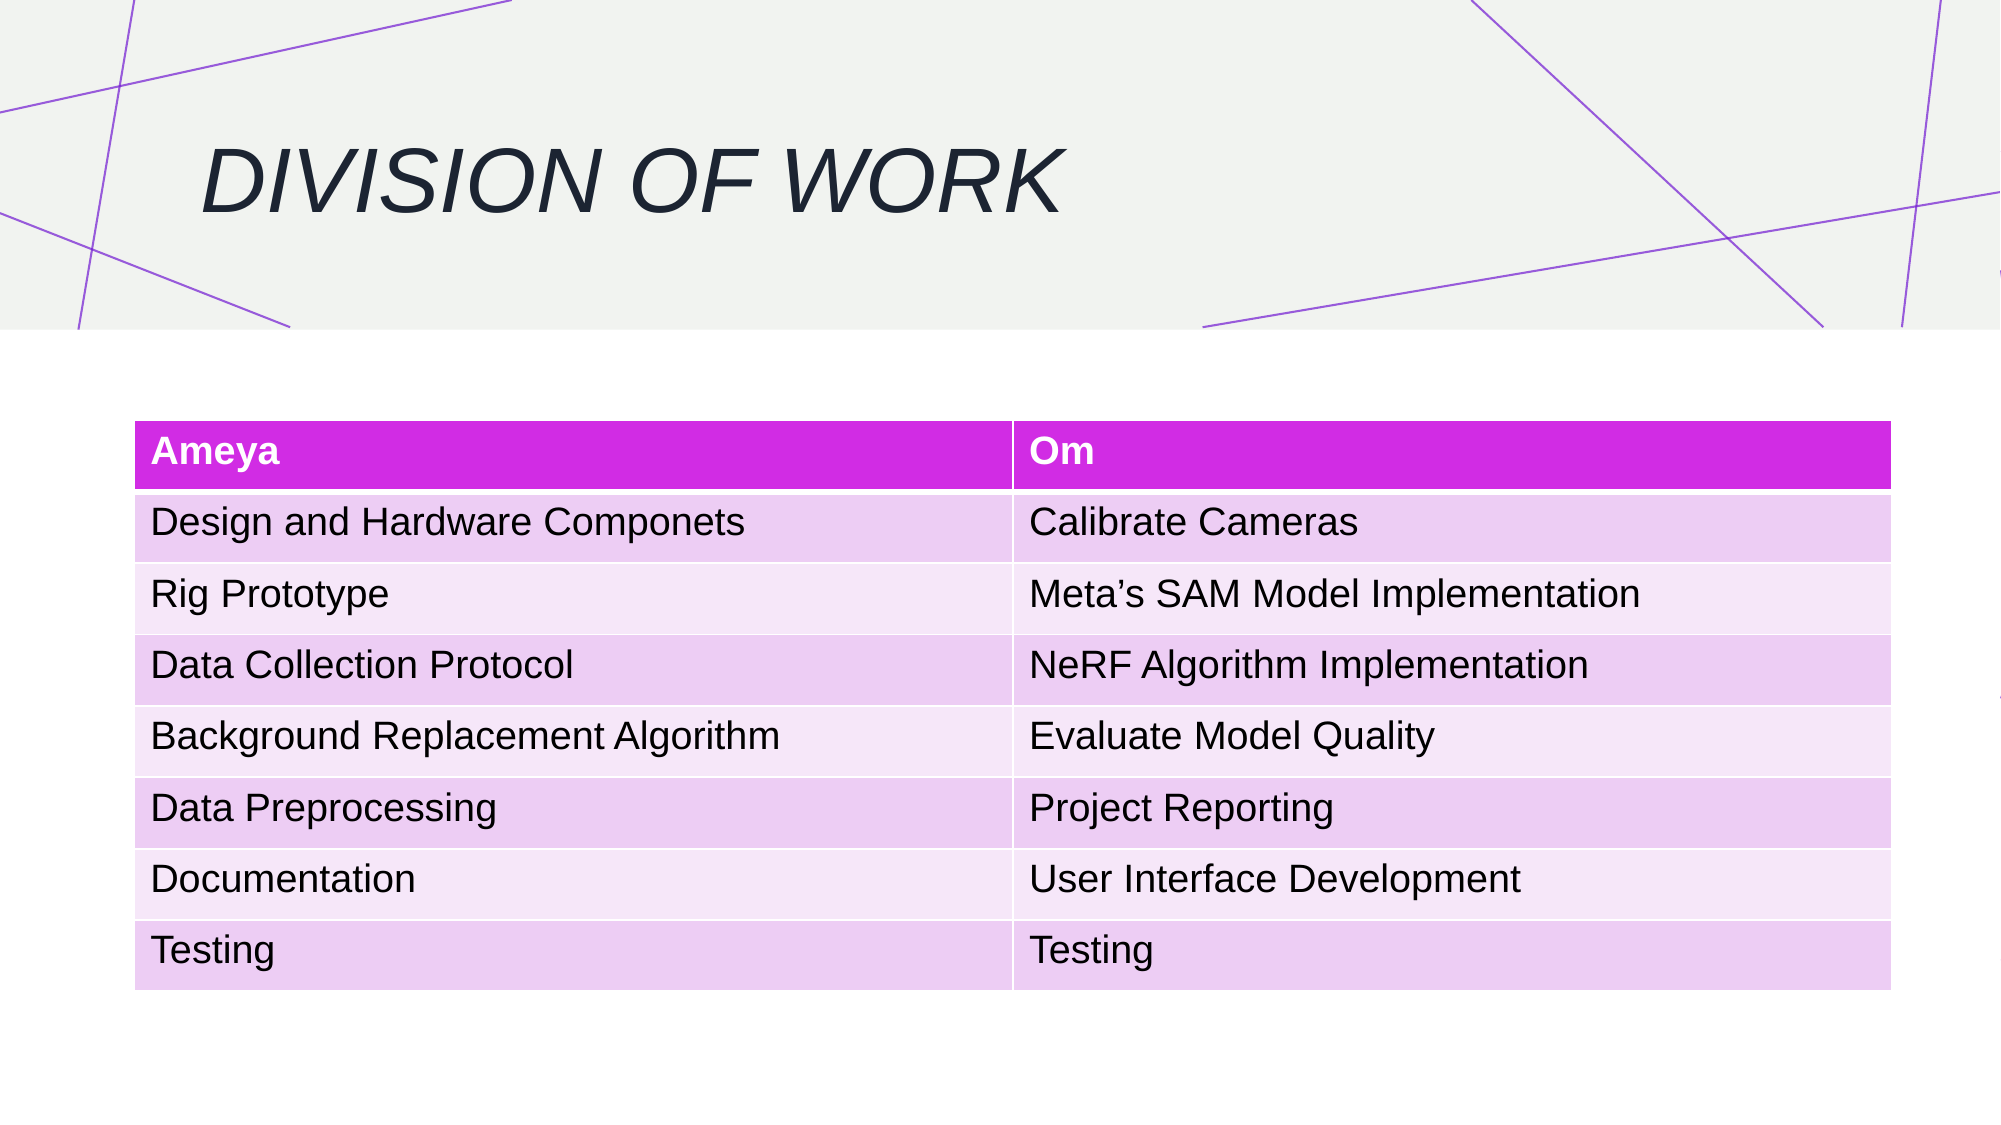

# Division of work
| Ameya | Om |
| --- | --- |
| Design and Hardware Componets | Calibrate Cameras |
| Rig Prototype | Meta’s SAM Model Implementation |
| Data Collection Protocol | NeRF Algorithm Implementation |
| Background Replacement Algorithm | Evaluate Model Quality |
| Data Preprocessing | Project Reporting |
| Documentation | User Interface Development |
| Testing | Testing |